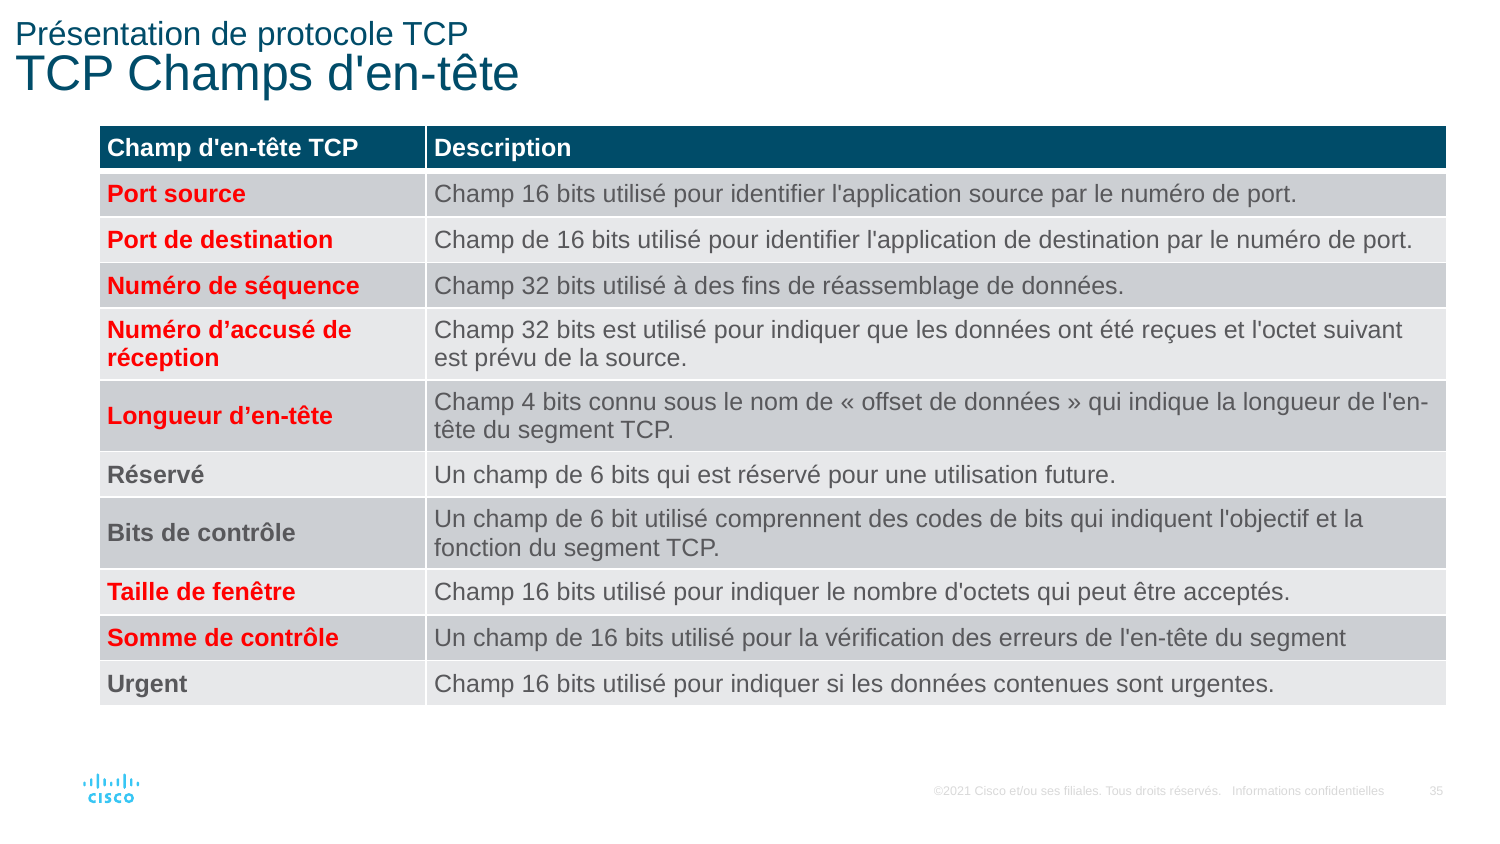

# Présentation de protocole TCP TCP Champs d'en-tête
| Champ d'en-tête TCP | Description |
| --- | --- |
| Port source | Champ 16 bits utilisé pour identifier l'application source par le numéro de port. |
| Port de destination | Champ de 16 bits utilisé pour identifier l'application de destination par le numéro de port. |
| Numéro de séquence | Champ 32 bits utilisé à des fins de réassemblage de données. |
| Numéro d’accusé de réception | Champ 32 bits est utilisé pour indiquer que les données ont été reçues et l'octet suivant est prévu de la source. |
| Longueur d’en-tête | Champ 4 bits connu sous le nom de « offset de données » qui indique la longueur de l'en-tête du segment TCP. |
| Réservé | Un champ de 6 bits qui est réservé pour une utilisation future. |
| Bits de contrôle | Un champ de 6 bit utilisé comprennent des codes de bits qui indiquent l'objectif et la fonction du segment TCP. |
| Taille de fenêtre | Champ 16 bits utilisé pour indiquer le nombre d'octets qui peut être acceptés. |
| Somme de contrôle | Un champ de 16 bits utilisé pour la vérification des erreurs de l'en-tête du segment |
| Urgent | Champ 16 bits utilisé pour indiquer si les données contenues sont urgentes. |